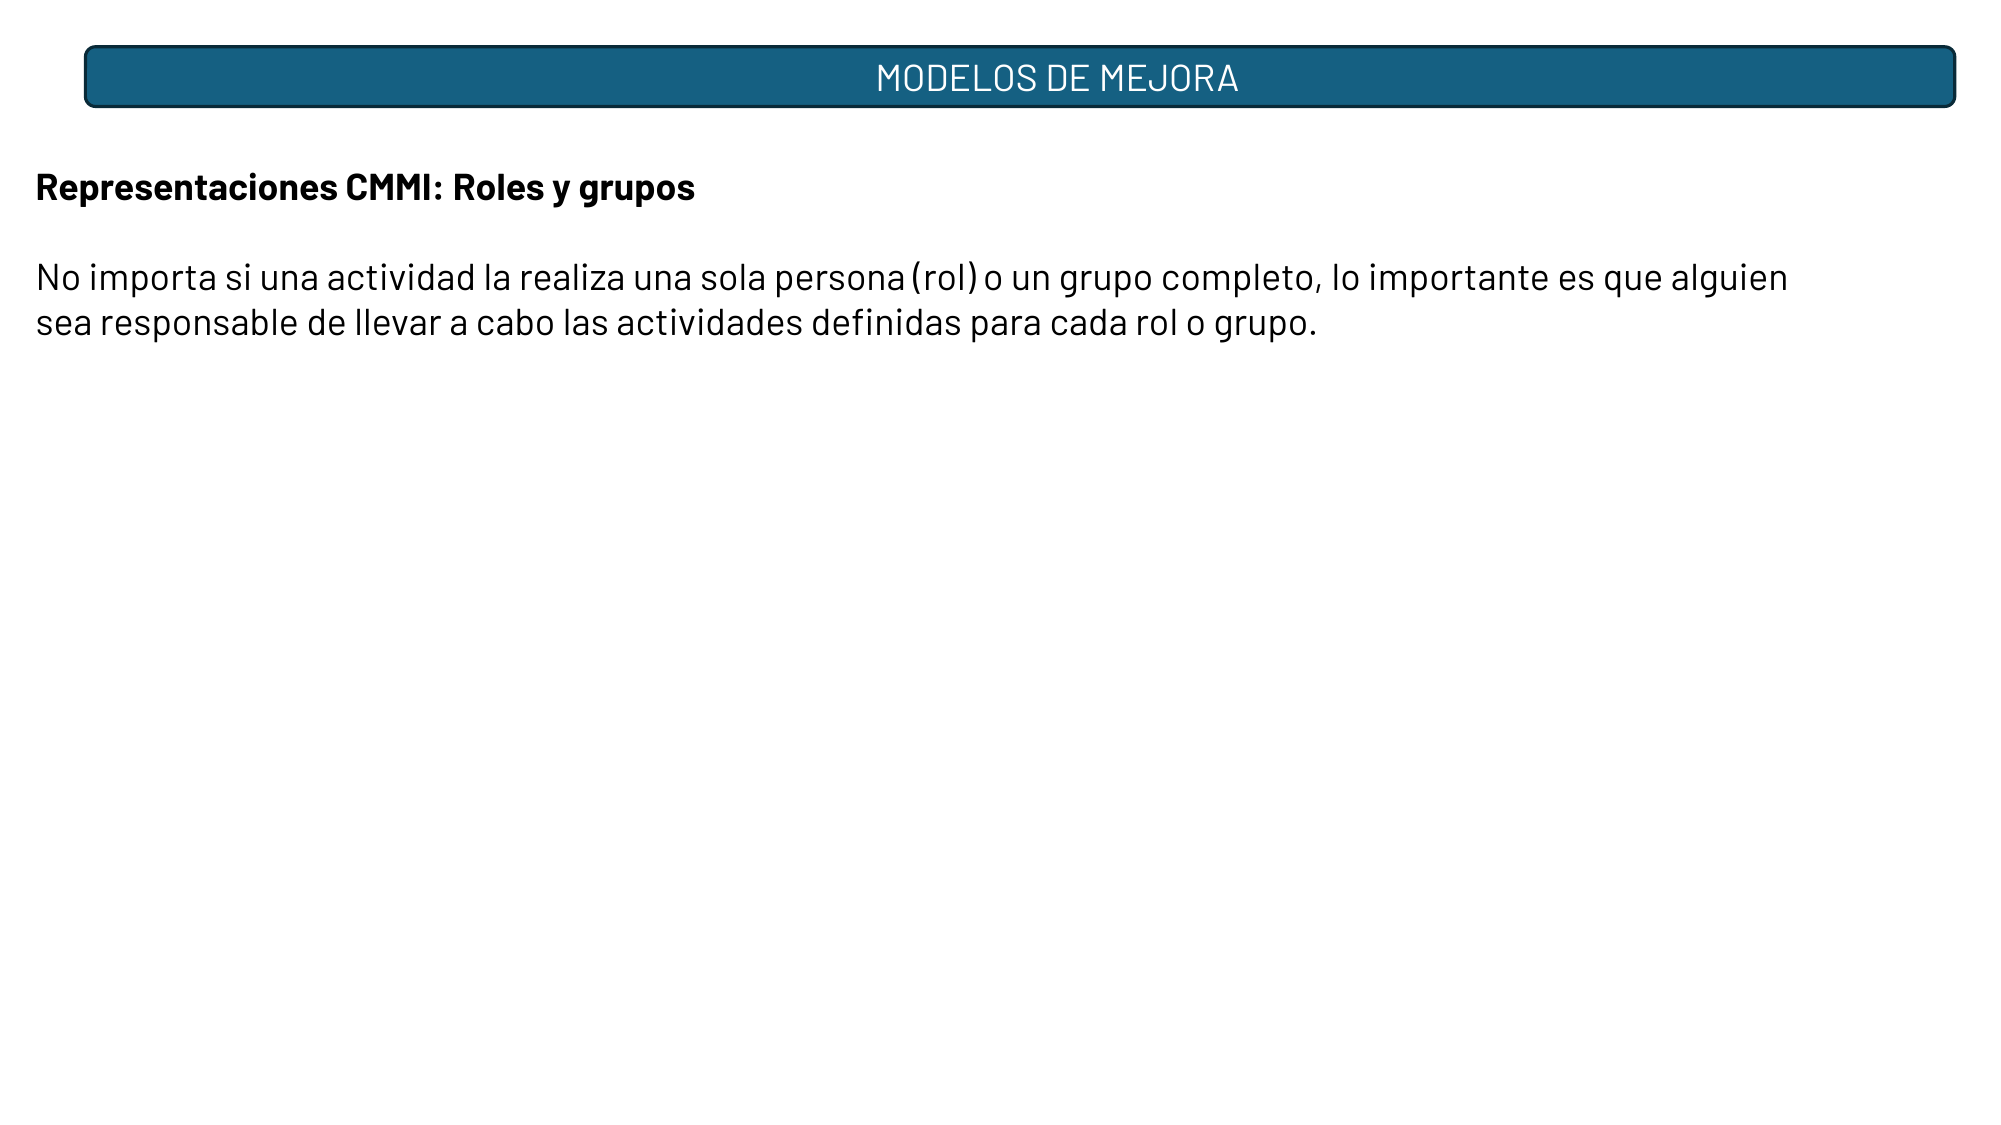

MODELOS DE MEJORA

Representaciones CMMI: Roles y grupos

No importa si una actividad la realiza una sola persona (rol) o un grupo completo, lo importante es que alguien sea responsable de llevar a cabo las actividades definidas para cada rol o grupo.